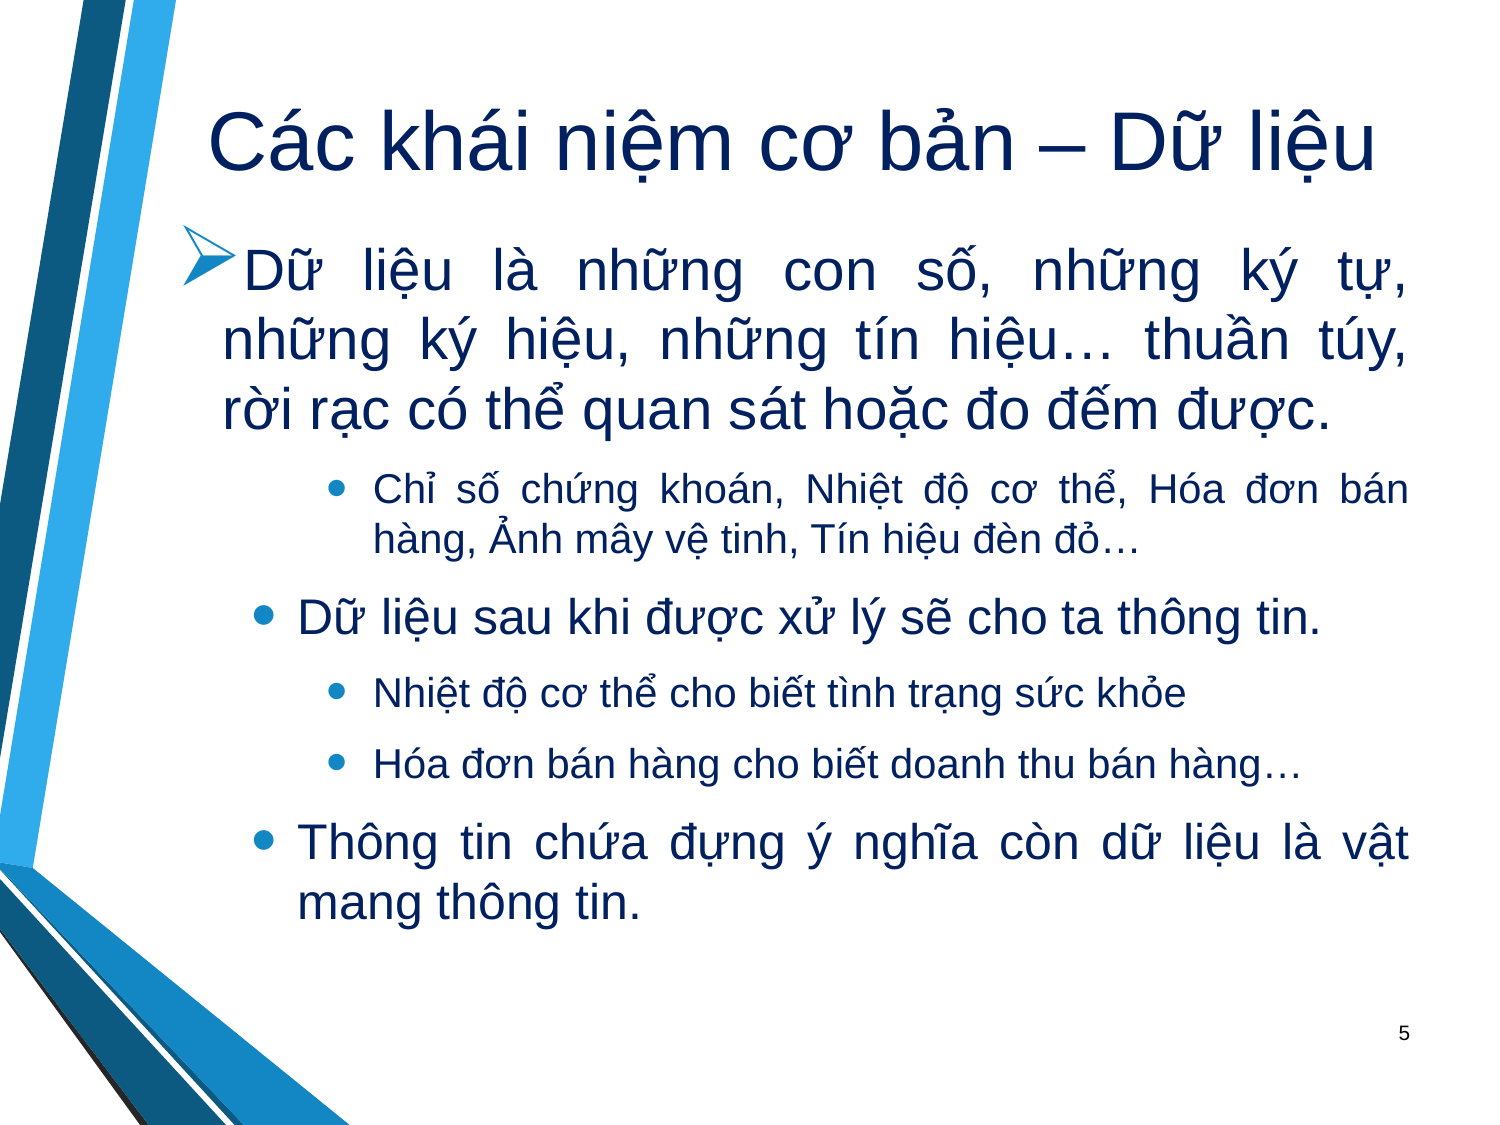

# Các khái niệm cơ bản – Dữ liệu
Dữ liệu là những con số, những ký tự, những ký hiệu, những tín hiệu… thuần túy, rời rạc có thể quan sát hoặc đo đếm được.
Chỉ số chứng khoán, Nhiệt độ cơ thể, Hóa đơn bán hàng, Ảnh mây vệ tinh, Tín hiệu đèn đỏ…
Dữ liệu sau khi được xử lý sẽ cho ta thông tin.
Nhiệt độ cơ thể cho biết tình trạng sức khỏe
Hóa đơn bán hàng cho biết doanh thu bán hàng…
Thông tin chứa đựng ý nghĩa còn dữ liệu là vật mang thông tin.

5